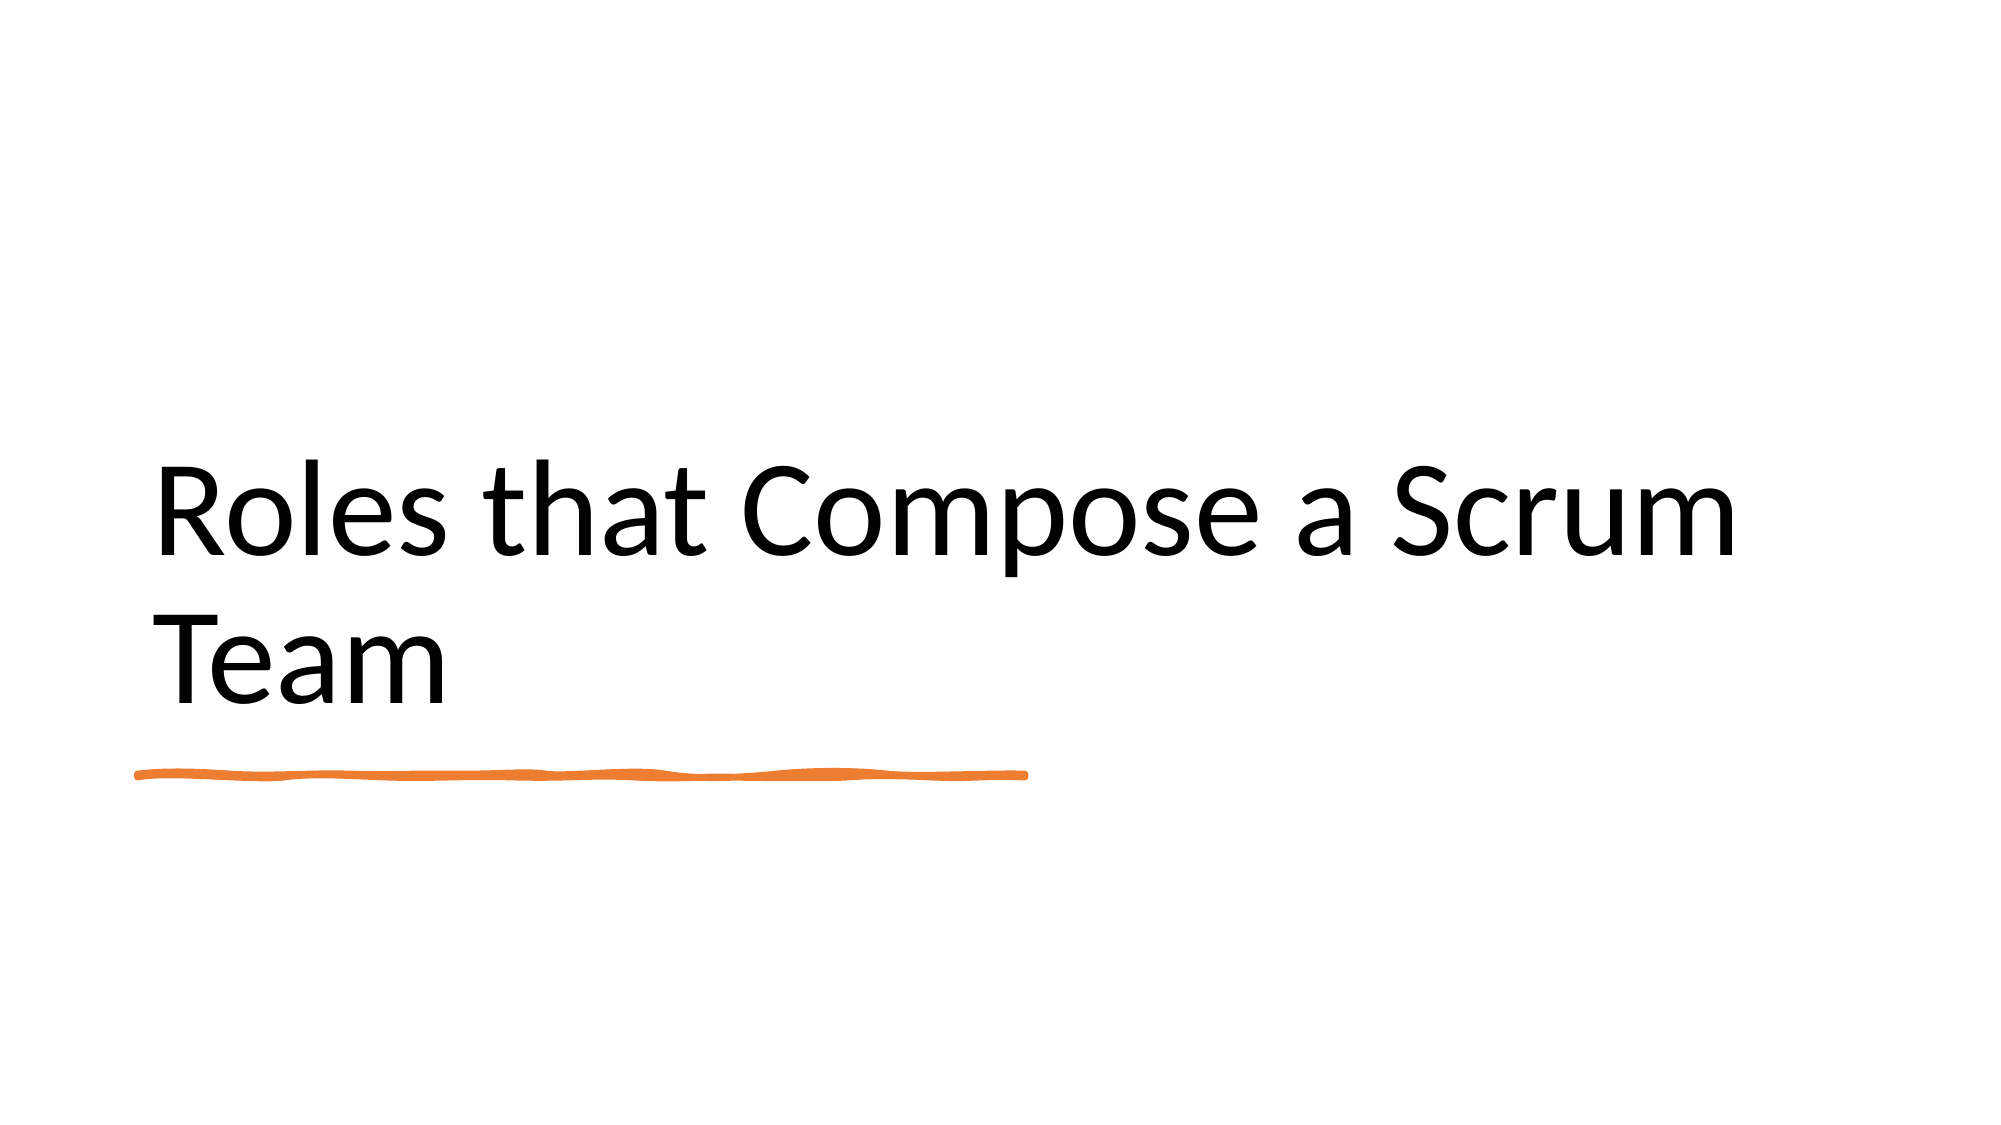

# Roles that Compose a Scrum Team